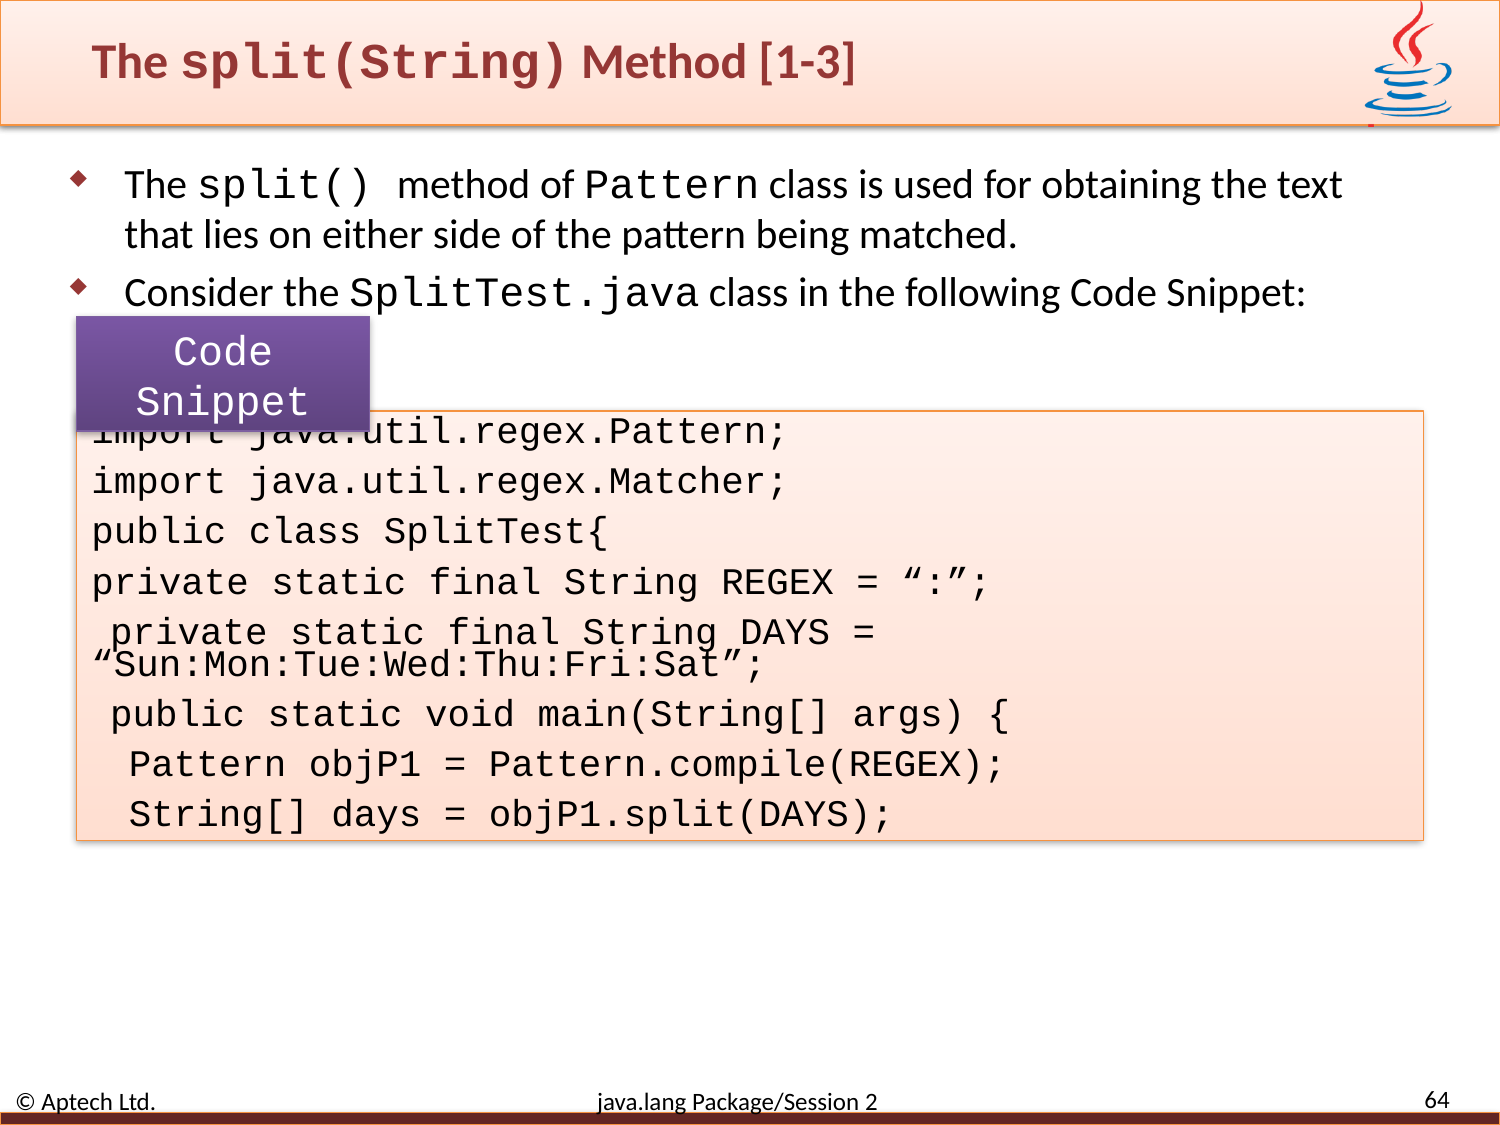

# The split(String) Method [1-3]
The split() method of Pattern class is used for obtaining the text that lies on either side of the pattern being matched.
Consider the SplitTest.java class in the following Code Snippet:
Code Snippet
import java.util.regex.Pattern;
import java.util.regex.Matcher;
public class SplitTest{
private static final String REGEX = “:”;
private static final String DAYS = “Sun:Mon:Tue:Wed:Thu:Fri:Sat”;
public static void main(String[] args) {
Pattern objP1 = Pattern.compile(REGEX);
String[] days = objP1.split(DAYS);
64
© Aptech Ltd.                                                                             java.lang Package/Session 2